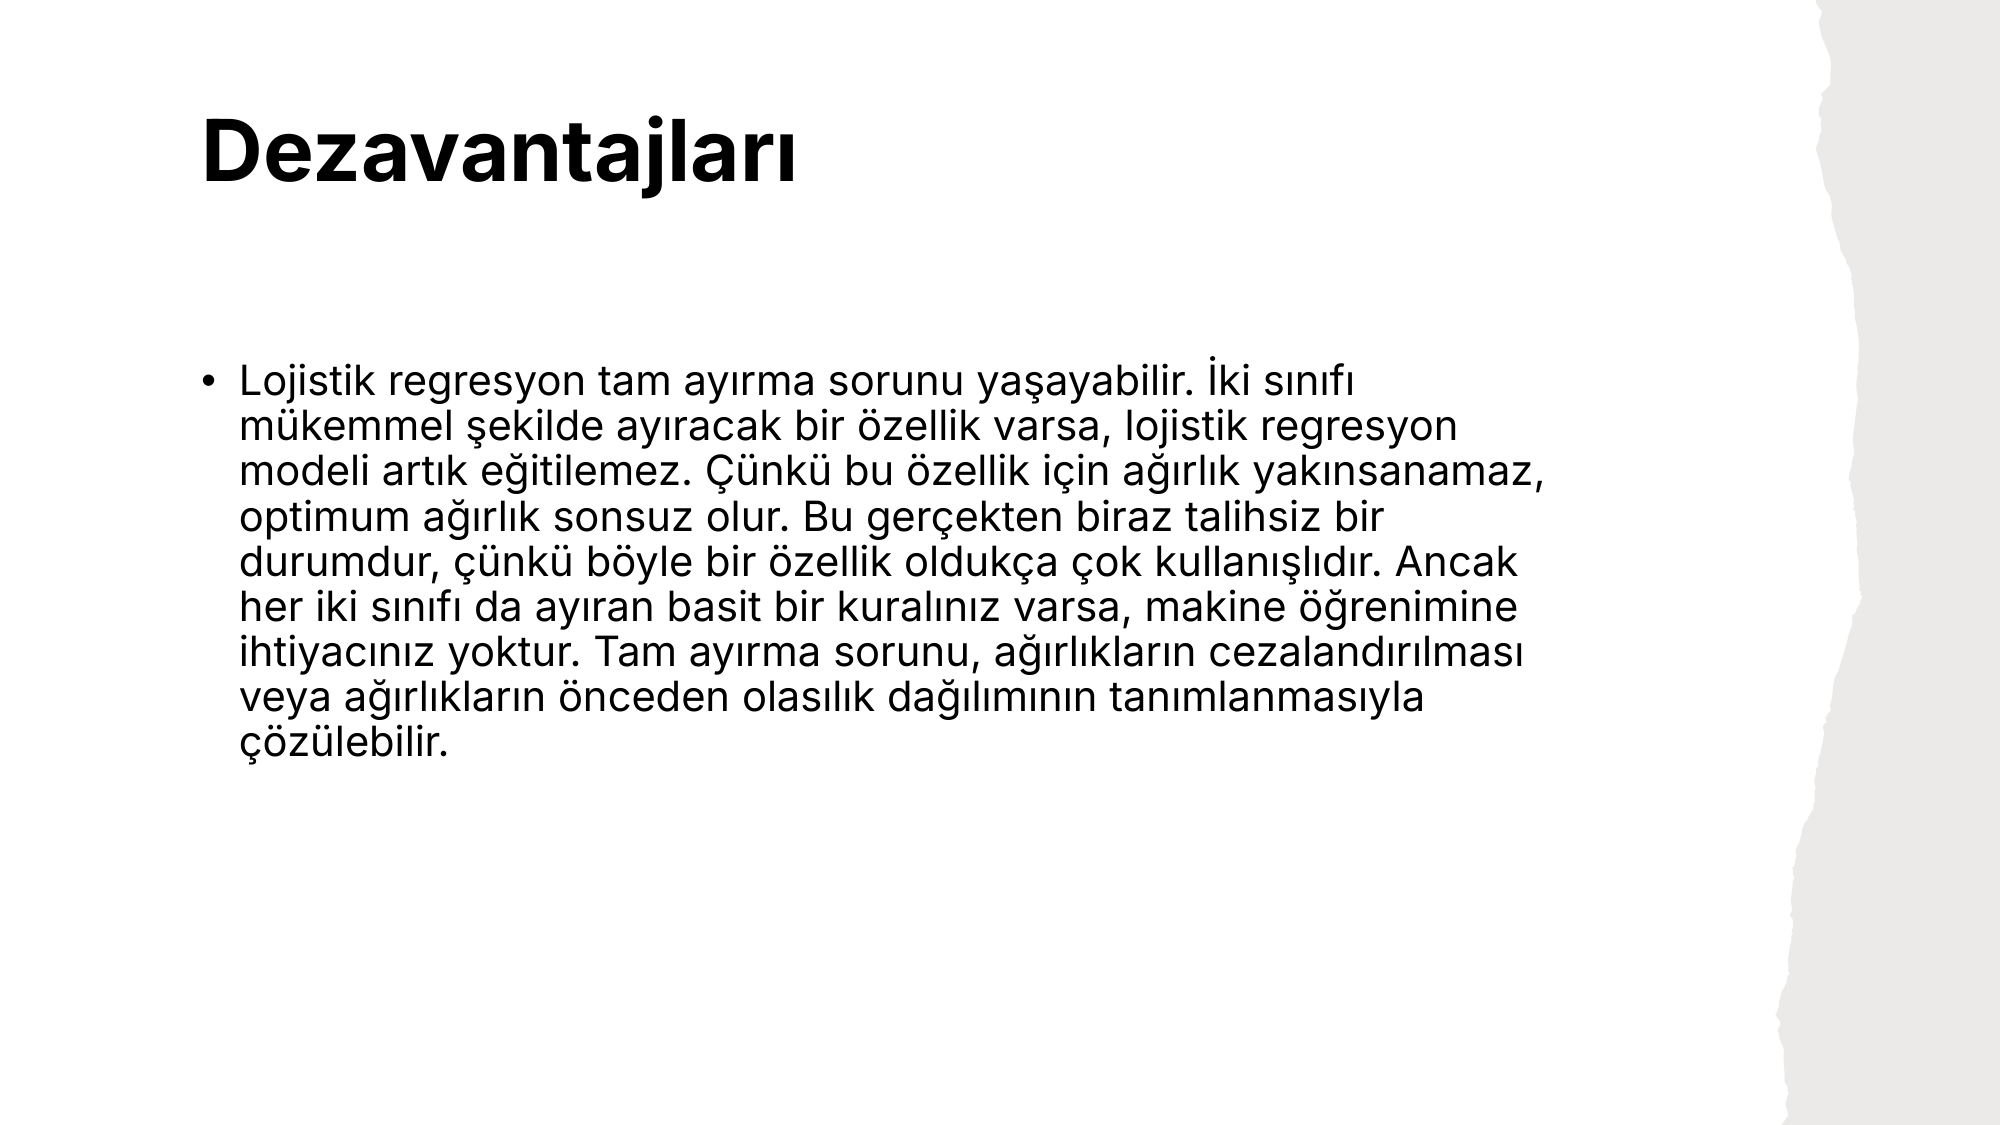

# Dezavantajları
Lojistik regresyon tam ayırma sorunu yaşayabilir. İki sınıfı mükemmel şekilde ayıracak bir özellik varsa, lojistik regresyon modeli artık eğitilemez. Çünkü bu özellik için ağırlık yakınsanamaz, optimum ağırlık sonsuz olur. Bu gerçekten biraz talihsiz bir durumdur, çünkü böyle bir özellik oldukça çok kullanışlıdır. Ancak her iki sınıfı da ayıran basit bir kuralınız varsa, makine öğrenimine ihtiyacınız yoktur. Tam ayırma sorunu, ağırlıkların cezalandırılması veya ağırlıkların önceden olasılık dağılımının tanımlanmasıyla çözülebilir.